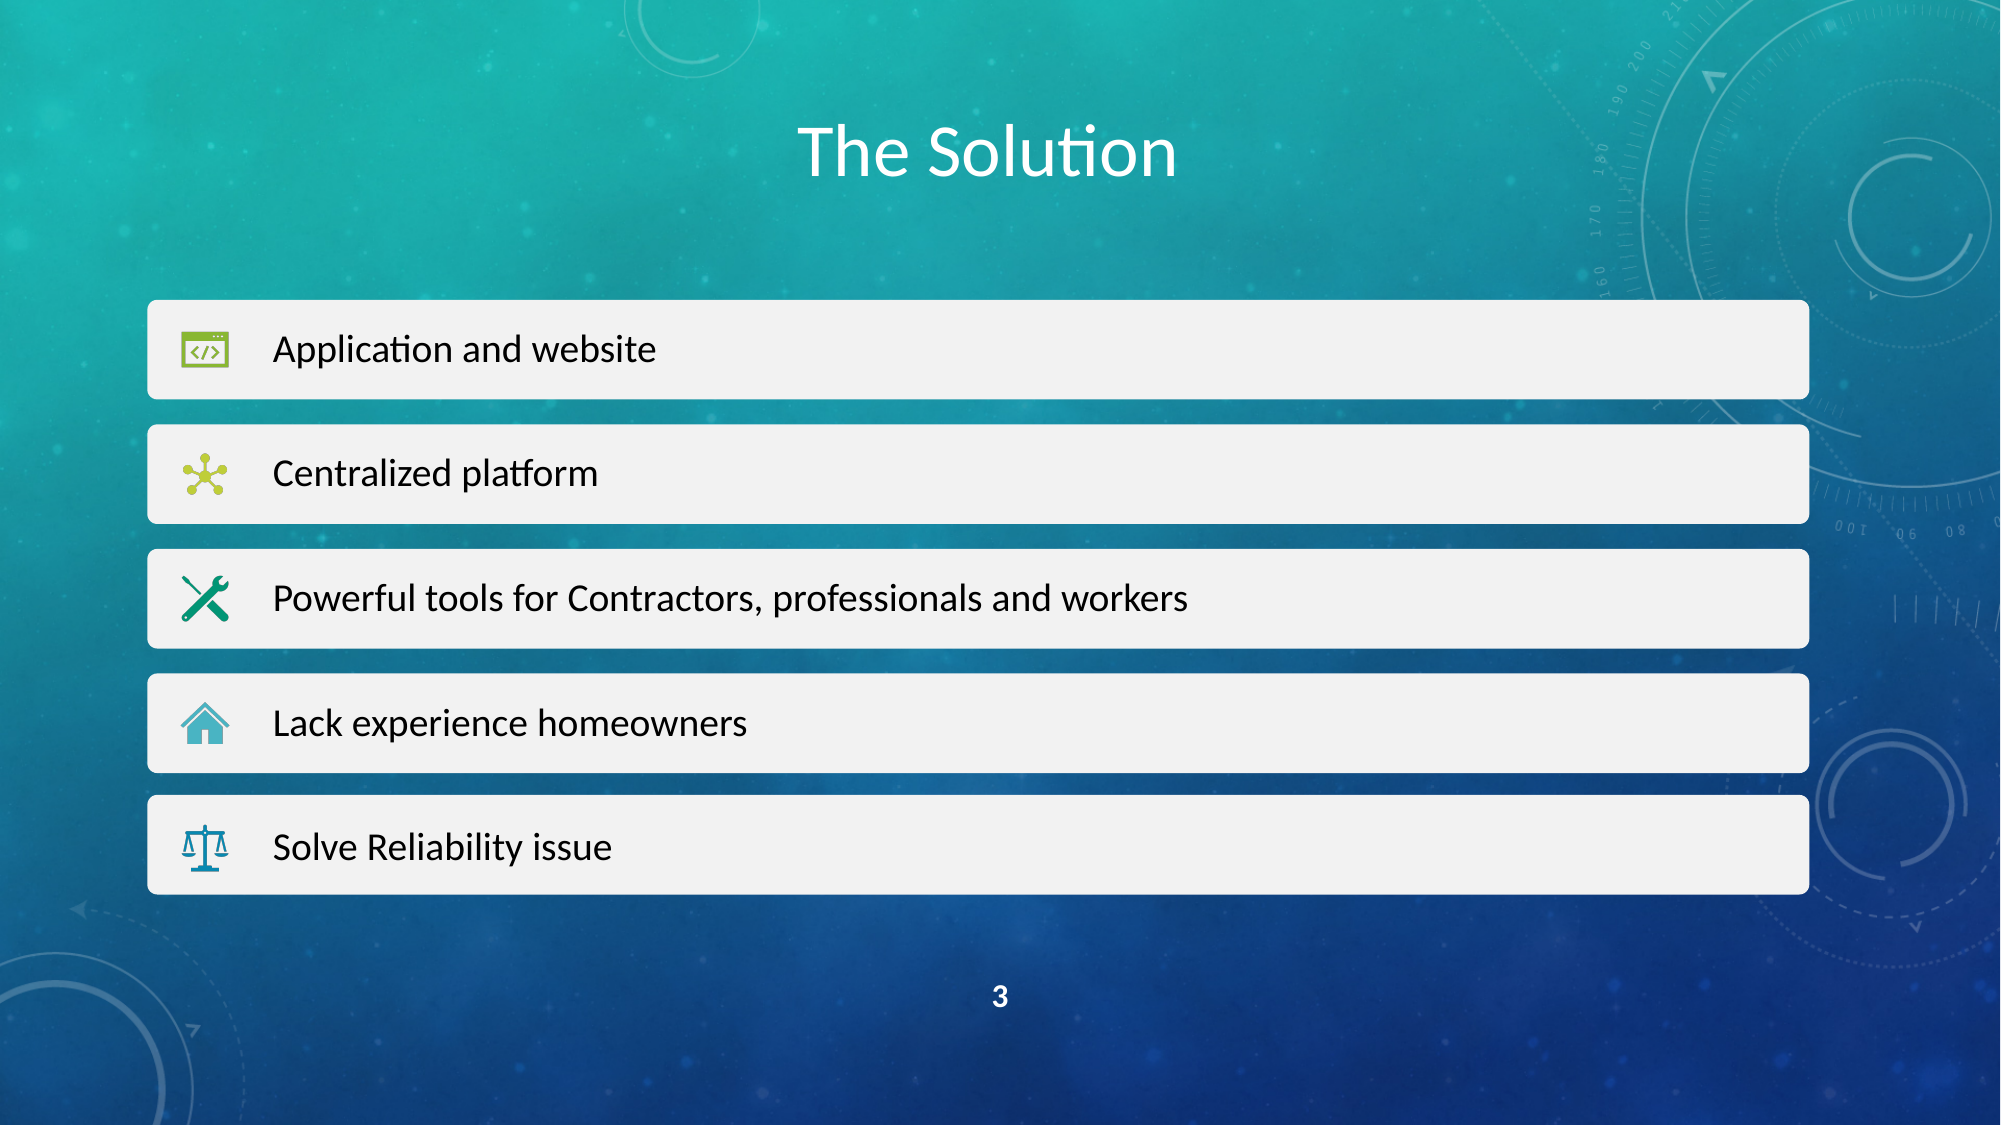

# The Solution
Application and website
Centralized platform
Powerful tools for Contractors, professionals and workers
Lack experience homeowners
Solve Reliability issue
3